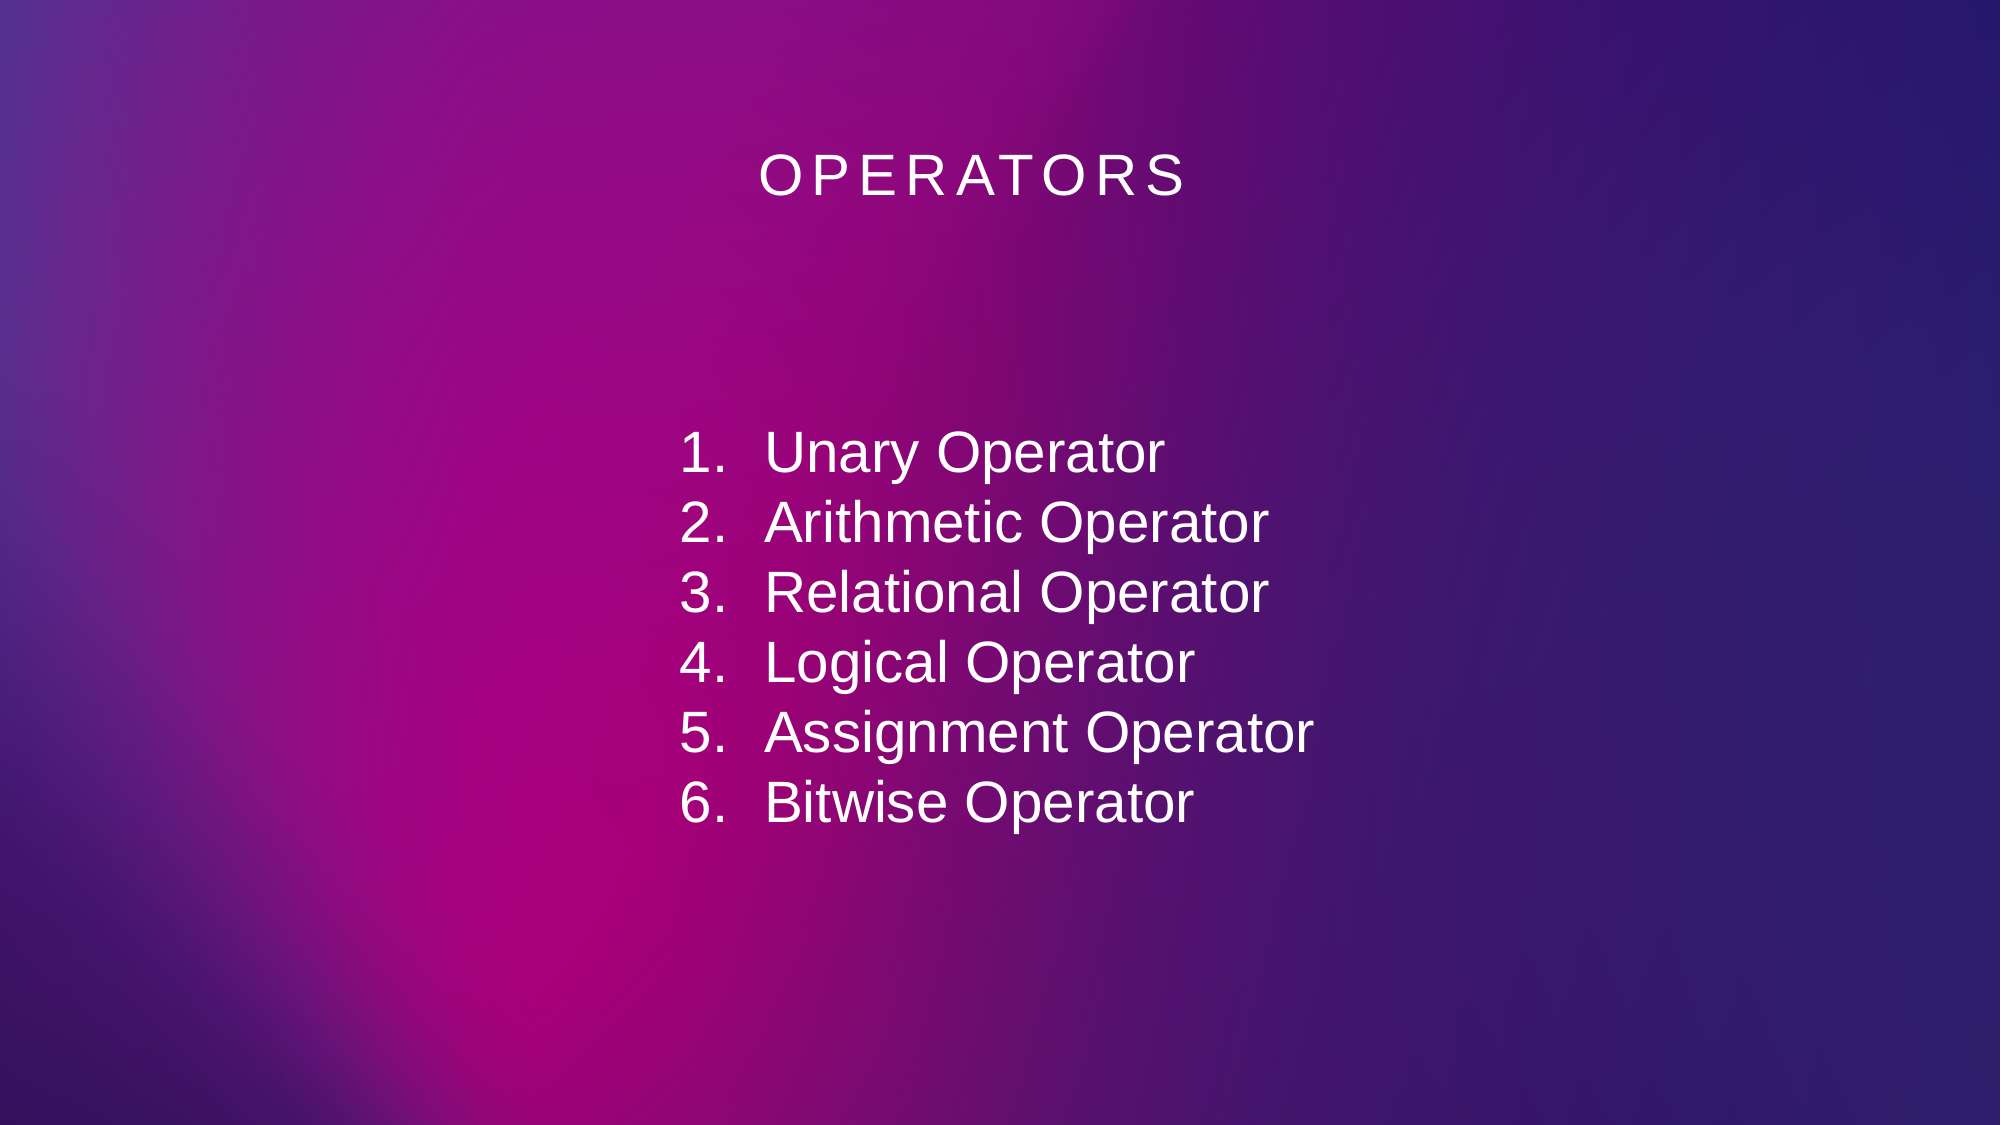

operators
Unary Operator
Arithmetic Operator
Relational Operator
Logical Operator
Assignment Operator
Bitwise Operator